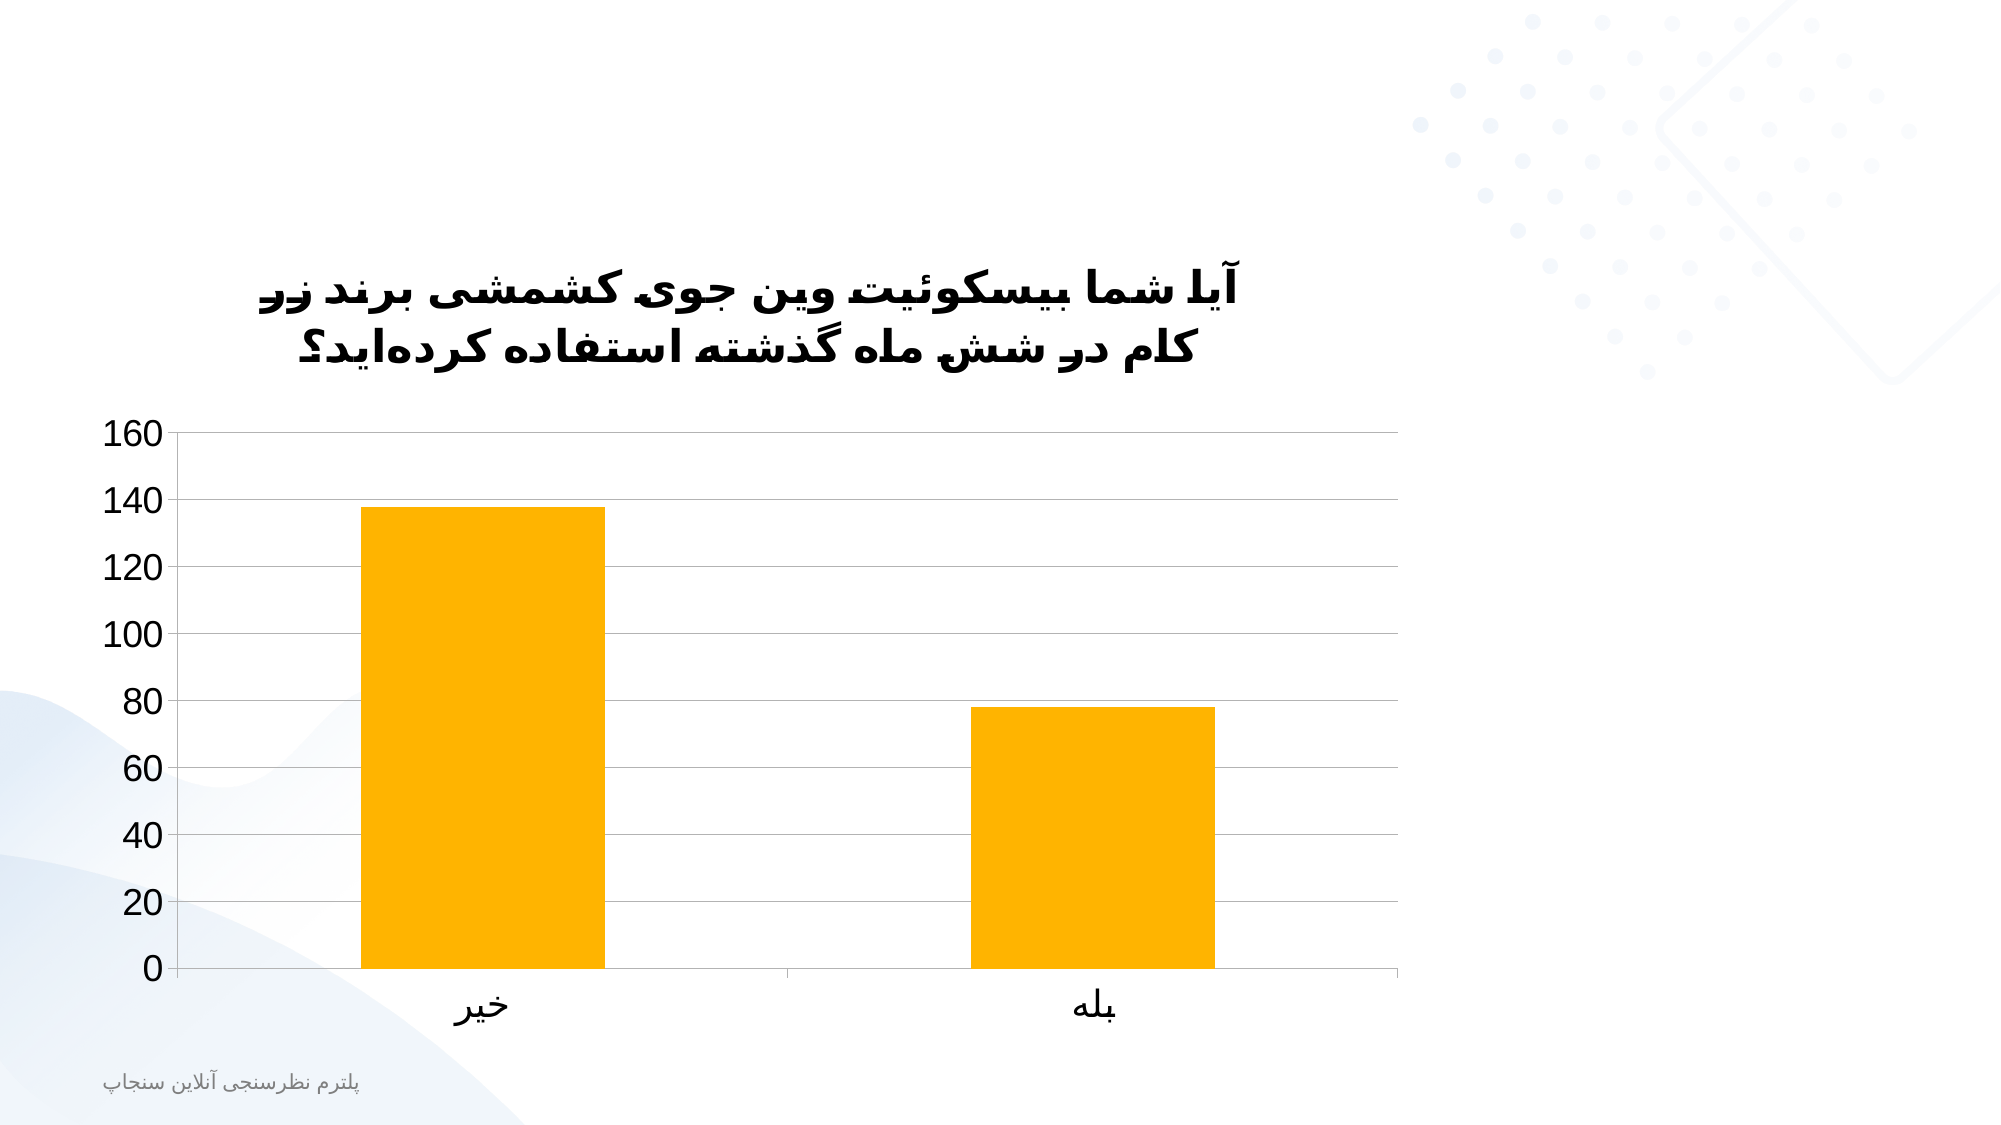

### Chart

| Category | آیا شما بیسکوئیت وین جوی کشمشی برند زر کام در شش ماه گذشته استفاده کرده‌اید؟ |
|---|---|
| خیر | 138.0 |
| بله | 78.0 |